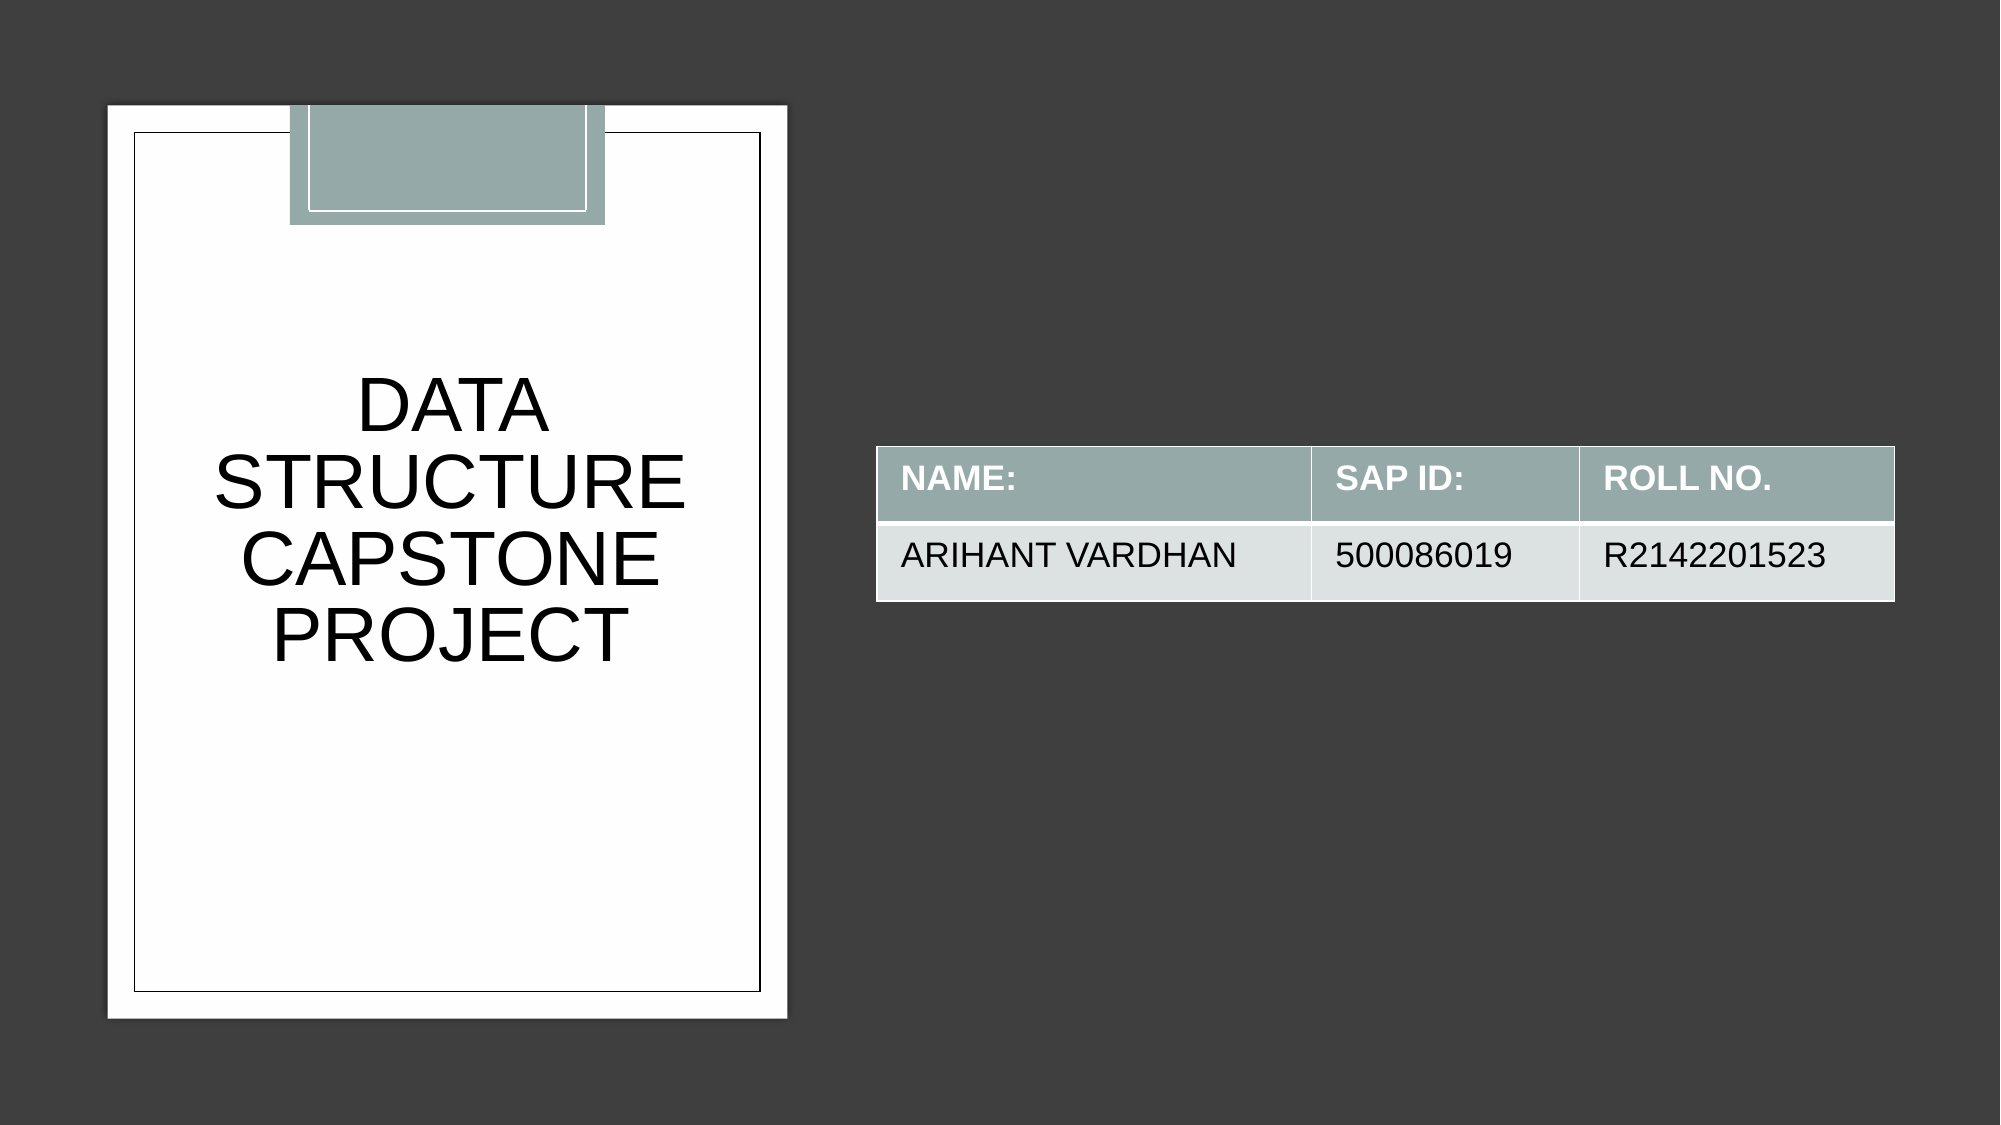

# DATA STRUCTURE CAPSTONE PROJECT
| NAME: | SAP ID: | ROLL NO. |
| --- | --- | --- |
| ARIHANT VARDHAN | 500086019 | R2142201523 |